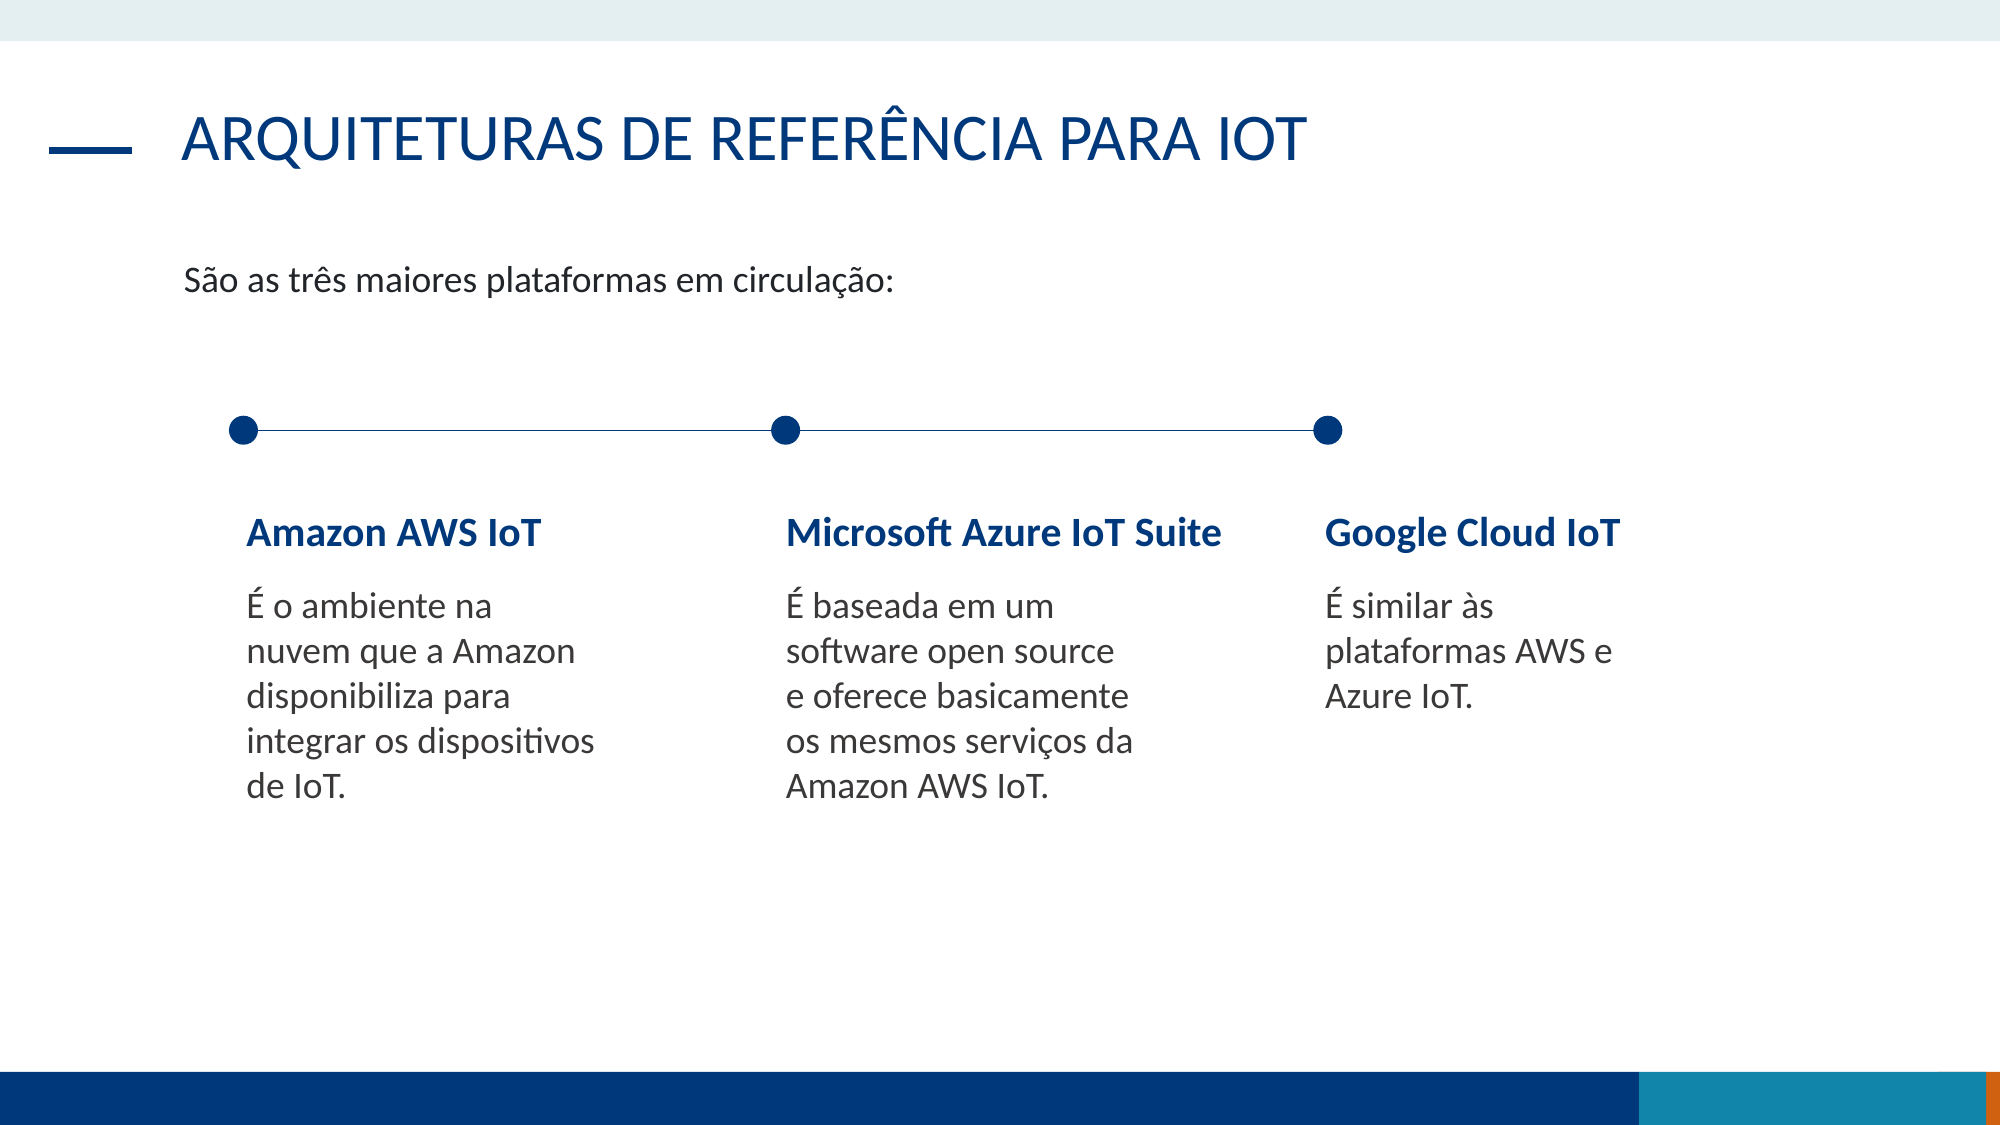

ARQUITETURAS DE REFERÊNCIA PARA IOT
São as três maiores plataformas em circulação:

Amazon AWS IoT
É o ambiente na nuvem que a Amazon disponibiliza para integrar os dispositivos de IoT.
Microsoft Azure IoT Suite
Google Cloud IoT
É baseada em um software open source e oferece basicamente os mesmos serviços da Amazon AWS IoT.
É similar às plataformas AWS e Azure IoT.